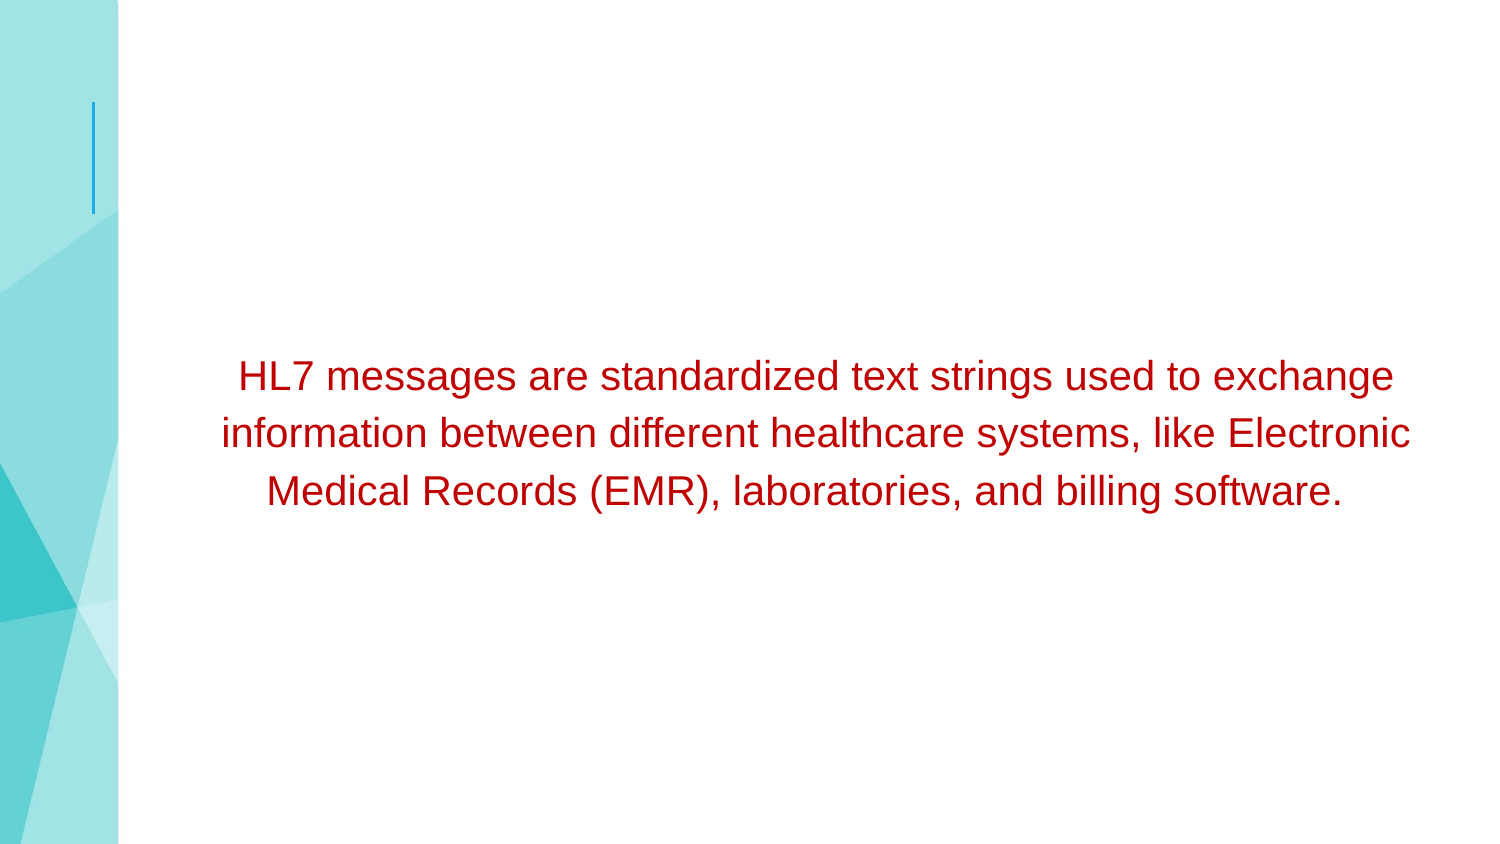

HL7 messages are standardized text strings used to exchange information between different healthcare systems, like Electronic Medical Records (EMR), laboratories, and billing software.